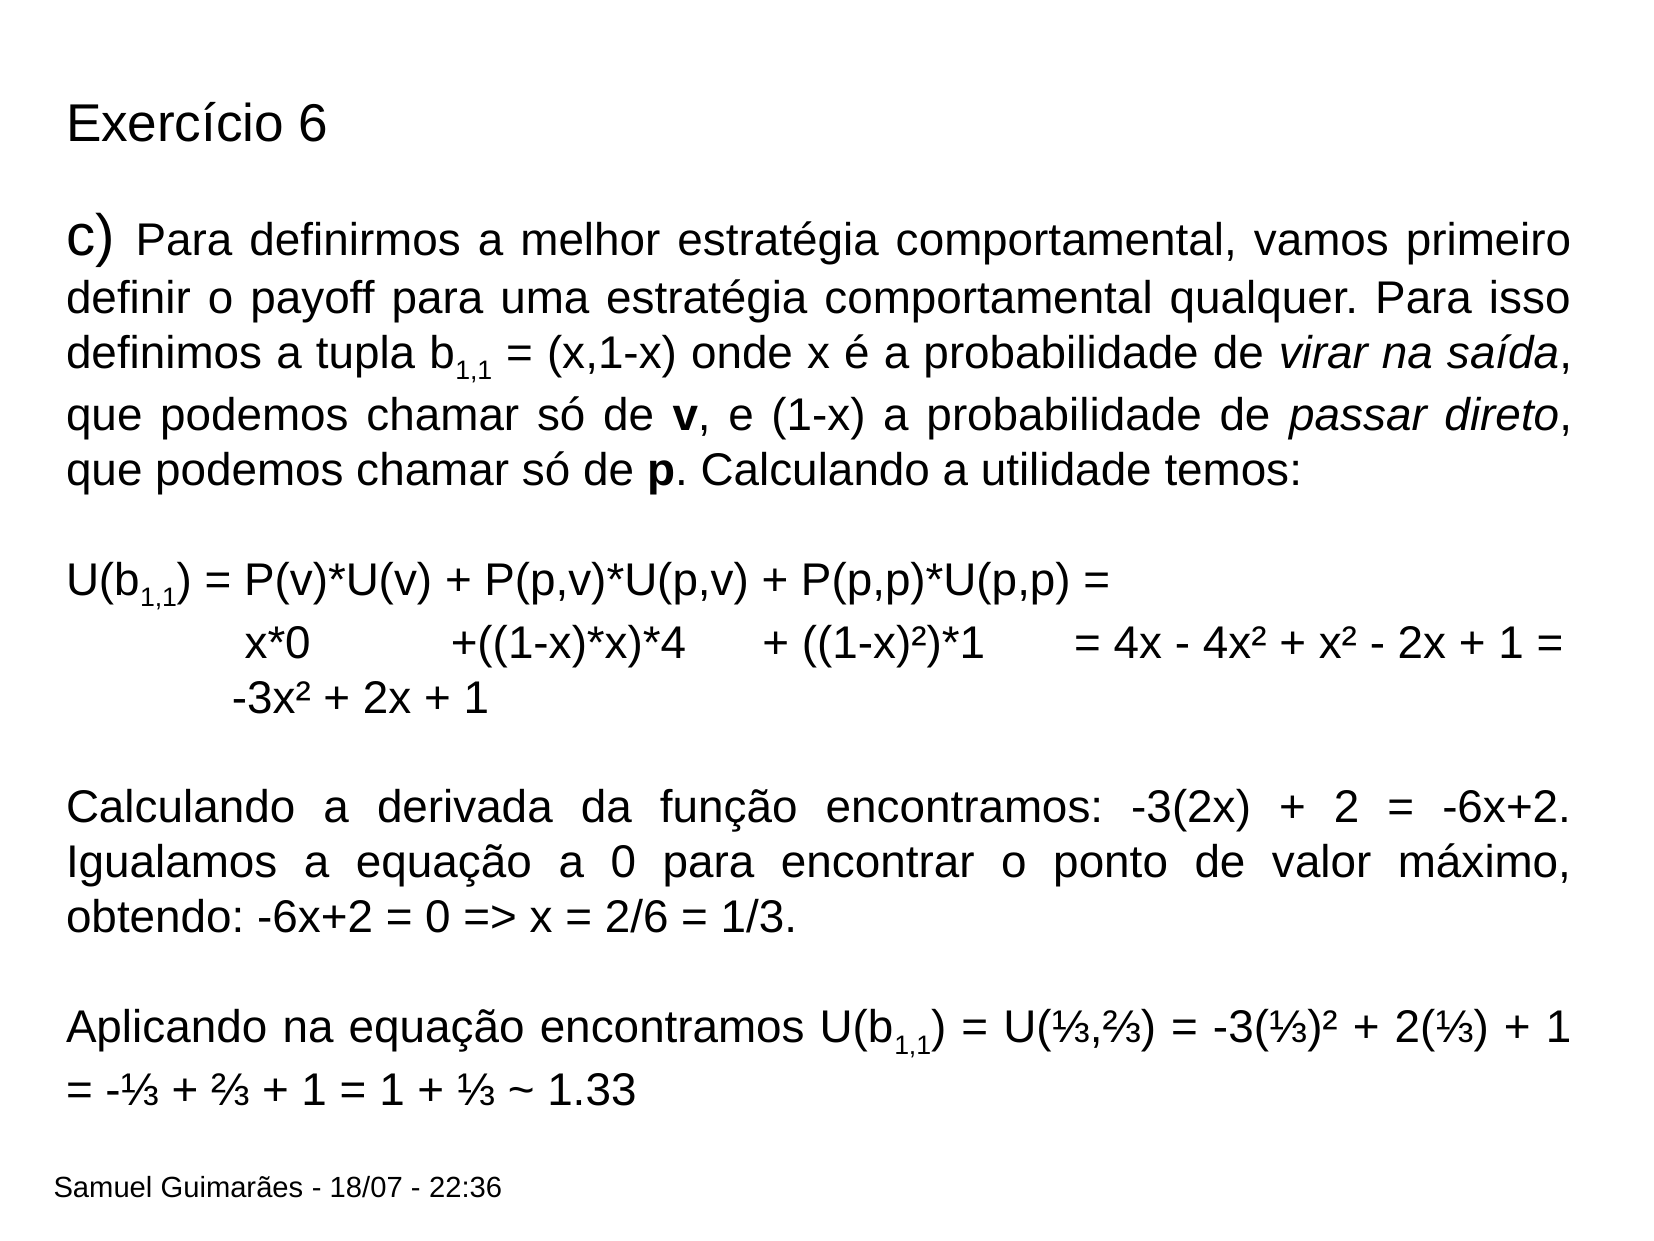

Exercício 6
c) Para definirmos a melhor estratégia comportamental, vamos primeiro definir o payoff para uma estratégia comportamental qualquer. Para isso definimos a tupla b1,1 = (x,1-x) onde x é a probabilidade de virar na saída, que podemos chamar só de v, e (1-x) a probabilidade de passar direto, que podemos chamar só de p. Calculando a utilidade temos:

U(b1,1) = P(v)*U(v) + P(p,v)*U(p,v) + P(p,p)*U(p,p) =
              x*0           +((1-x)*x)*4      + ((1-x)²)*1       = 4x - 4x² + x² - 2x + 1 =
             -3x² + 2x + 1

Calculando a derivada da função encontramos: -3(2x) + 2 = -6x+2. Igualamos a equação a 0 para encontrar o ponto de valor máximo, obtendo: -6x+2 = 0 => x = 2/6 = 1/3.

Aplicando na equação encontramos U(b1,1) = U(⅓,⅔) = -3(⅓)² + 2(⅓) + 1 = -⅓ + ⅔ + 1 = 1 + ⅓ ~ 1.33
Samuel Guimarães - 18/07 - 22:36